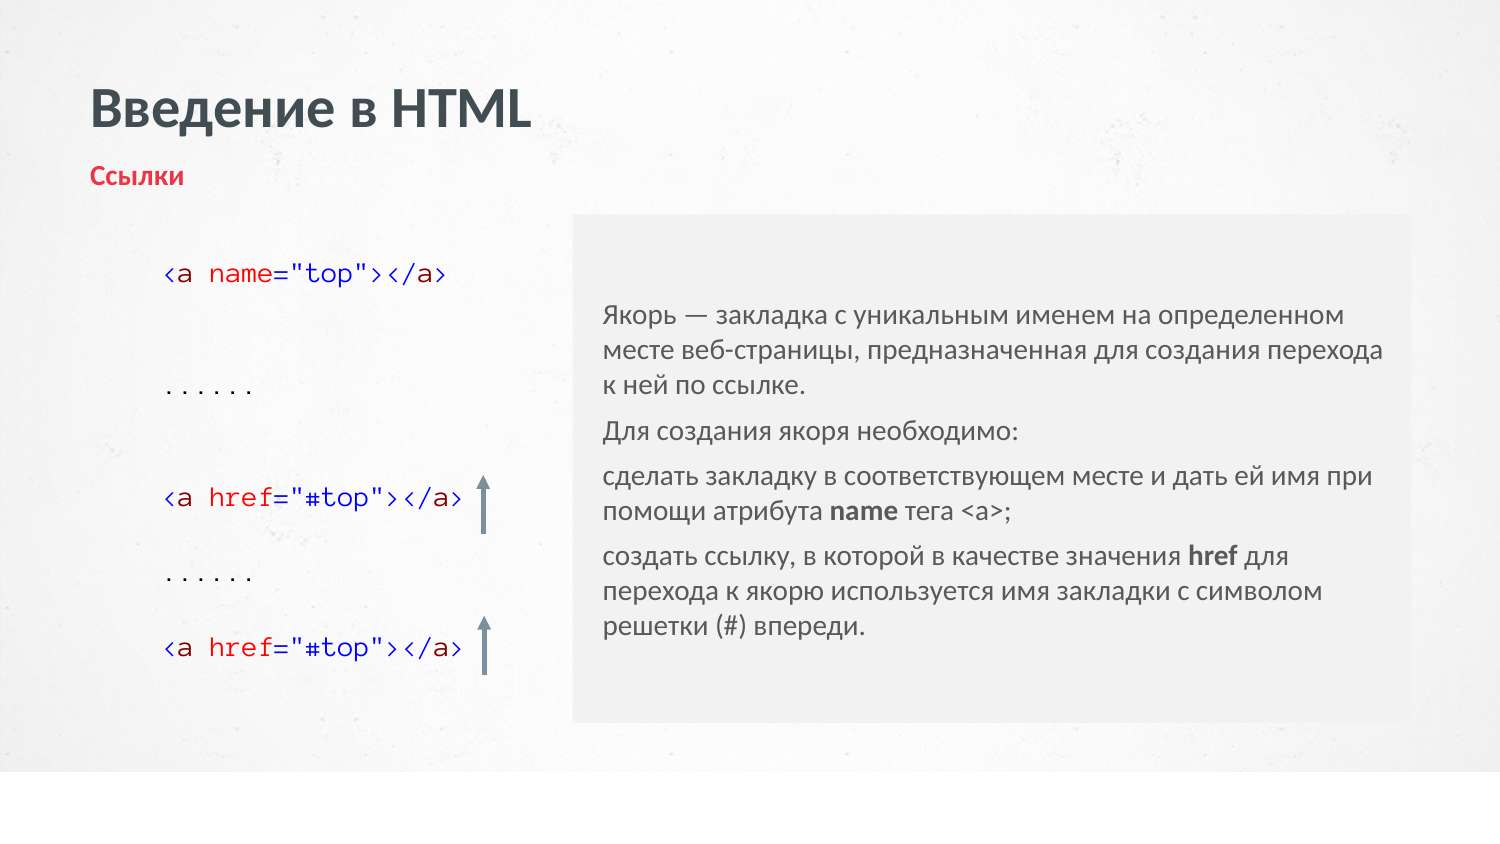

# Введение в HTML
Ссылки
Якорь — закладка с уникальным именем на определенном месте веб-страницы, предназначенная для создания перехода к ней по ссылке.
Для создания якоря необходимо:
сделать закладку в соответствующем месте и дать ей имя при помощи атрибута name тега <a>;
создать ссылку, в которой в качестве значения href для перехода к якорю используется имя закладки с символом решетки (#) впереди.
<a name="top"></a>

......

<a href="#top"></a>

......

<a href="#top"></a>